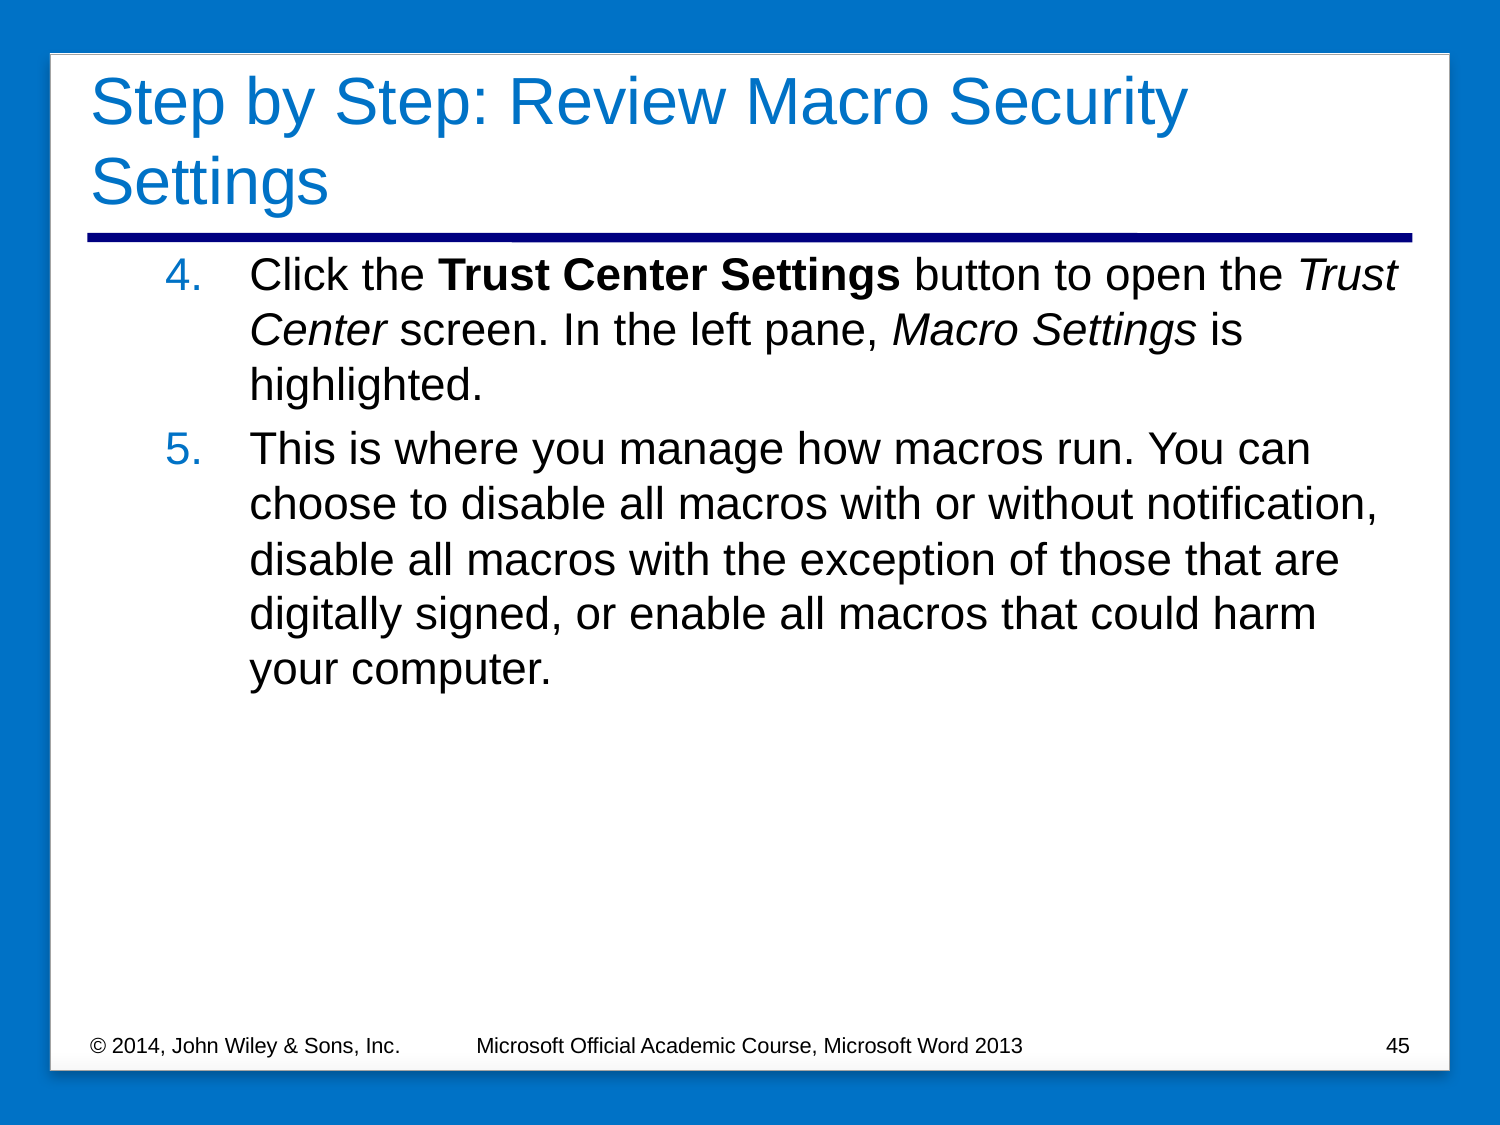

# Step by Step: Review Macro Security Settings
Click the Trust Center Settings button to open the Trust Center screen. In the left pane, Macro Settings is highlighted.
This is where you manage how macros run. You can choose to disable all macros with or without notification, disable all macros with the exception of those that are digitally signed, or enable all macros that could harm your computer.
© 2014, John Wiley & Sons, Inc.
Microsoft Official Academic Course, Microsoft Word 2013
45